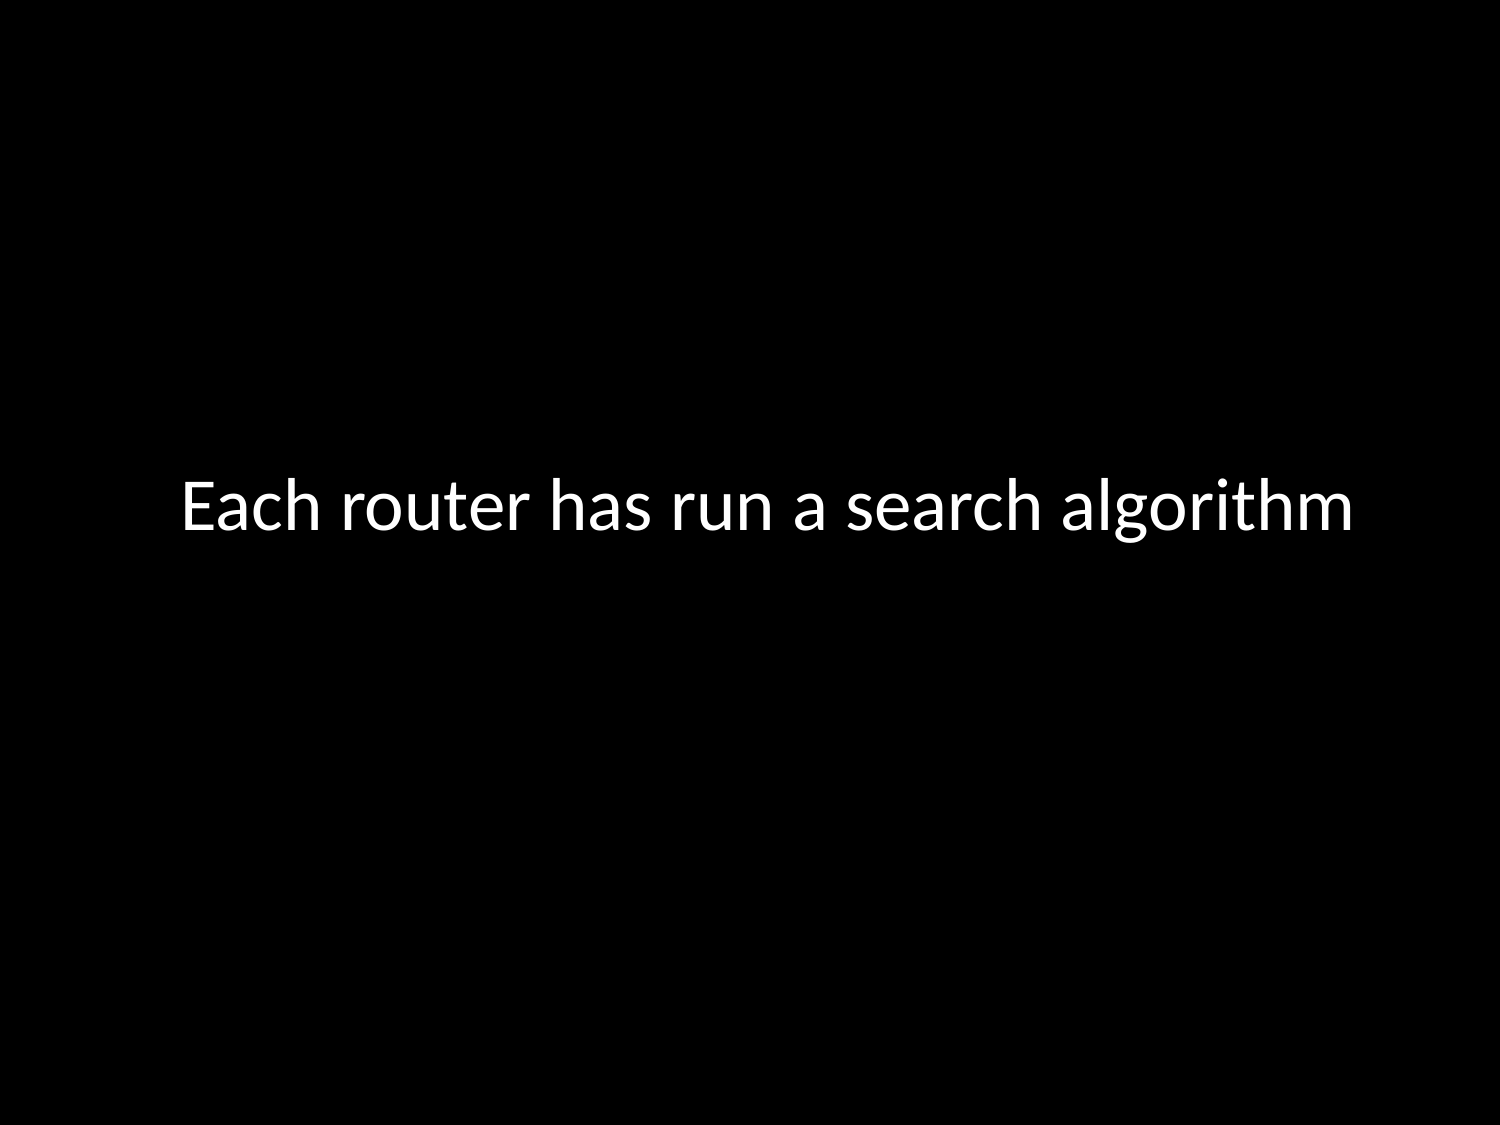

Each router has run a search algorithm